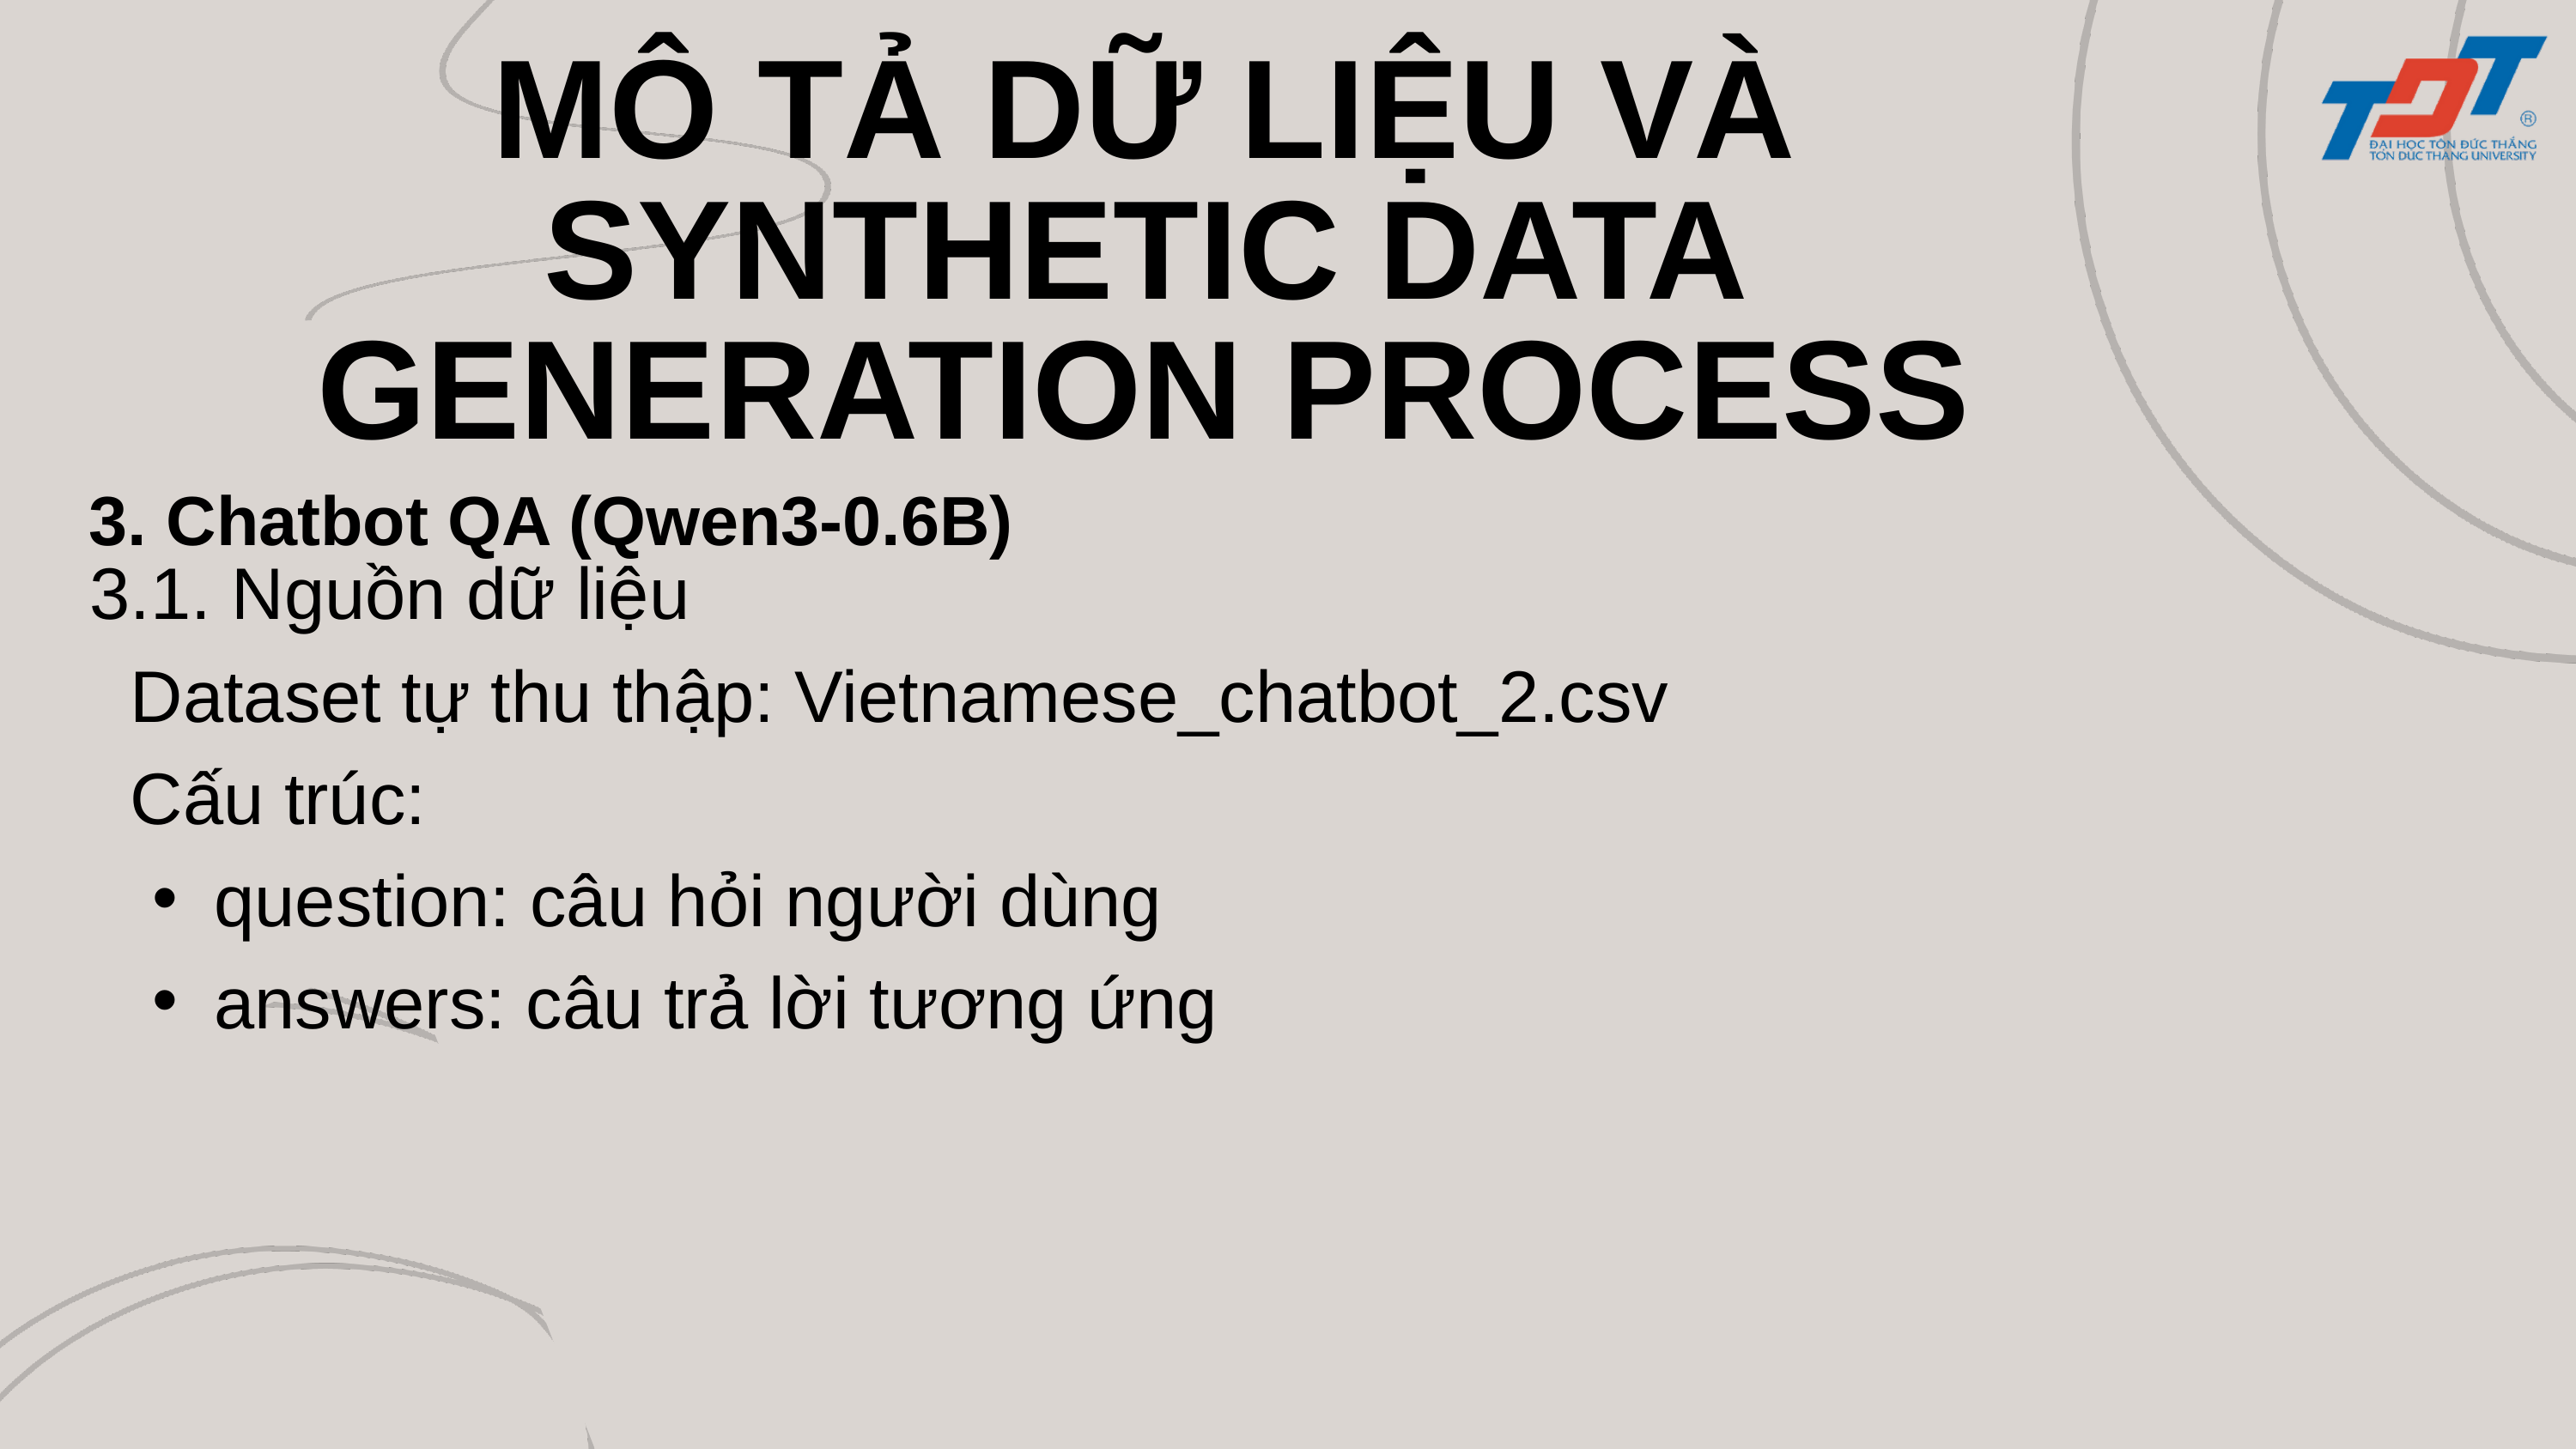

MÔ TẢ DỮ LIỆU VÀ SYNTHETIC DATA GENERATION PROCESS
3. Chatbot QA (Qwen3-0.6B)
3.1. Nguồn dữ liệu
  Dataset tự thu thập: Vietnamese_chatbot_2.csv
  Cấu trúc:
question: câu hỏi người dùng
answers: câu trả lời tương ứng